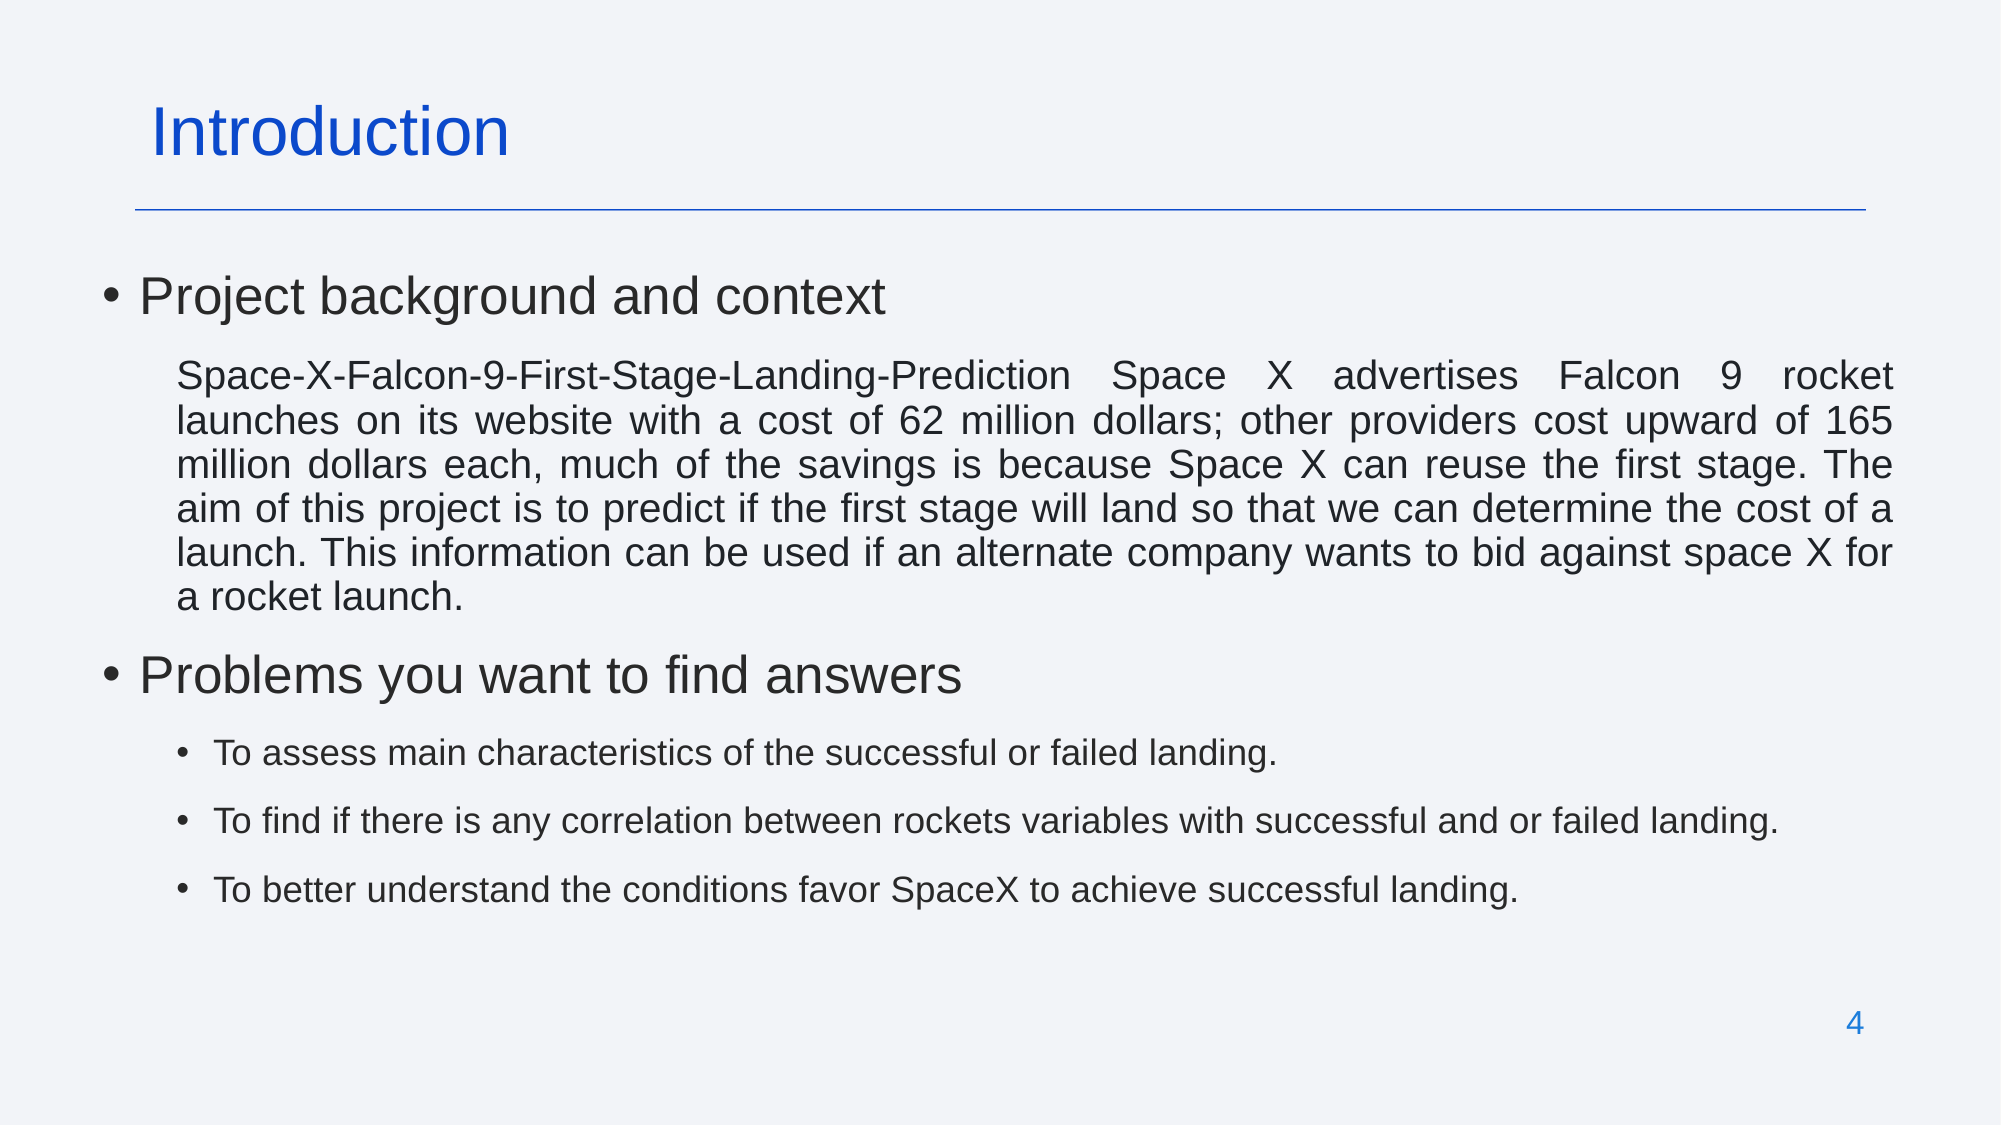

Introduction
Project background and context
Space-X-Falcon-9-First-Stage-Landing-Prediction Space X advertises Falcon 9 rocket launches on its website with a cost of 62 million dollars; other providers cost upward of 165 million dollars each, much of the savings is because Space X can reuse the first stage. The aim of this project is to predict if the first stage will land so that we can determine the cost of a launch. This information can be used if an alternate company wants to bid against space X for a rocket launch.
Problems you want to find answers
To assess main characteristics of the successful or failed landing.
To find if there is any correlation between rockets variables with successful and or failed landing.
To better understand the conditions favor SpaceX to achieve successful landing.
4